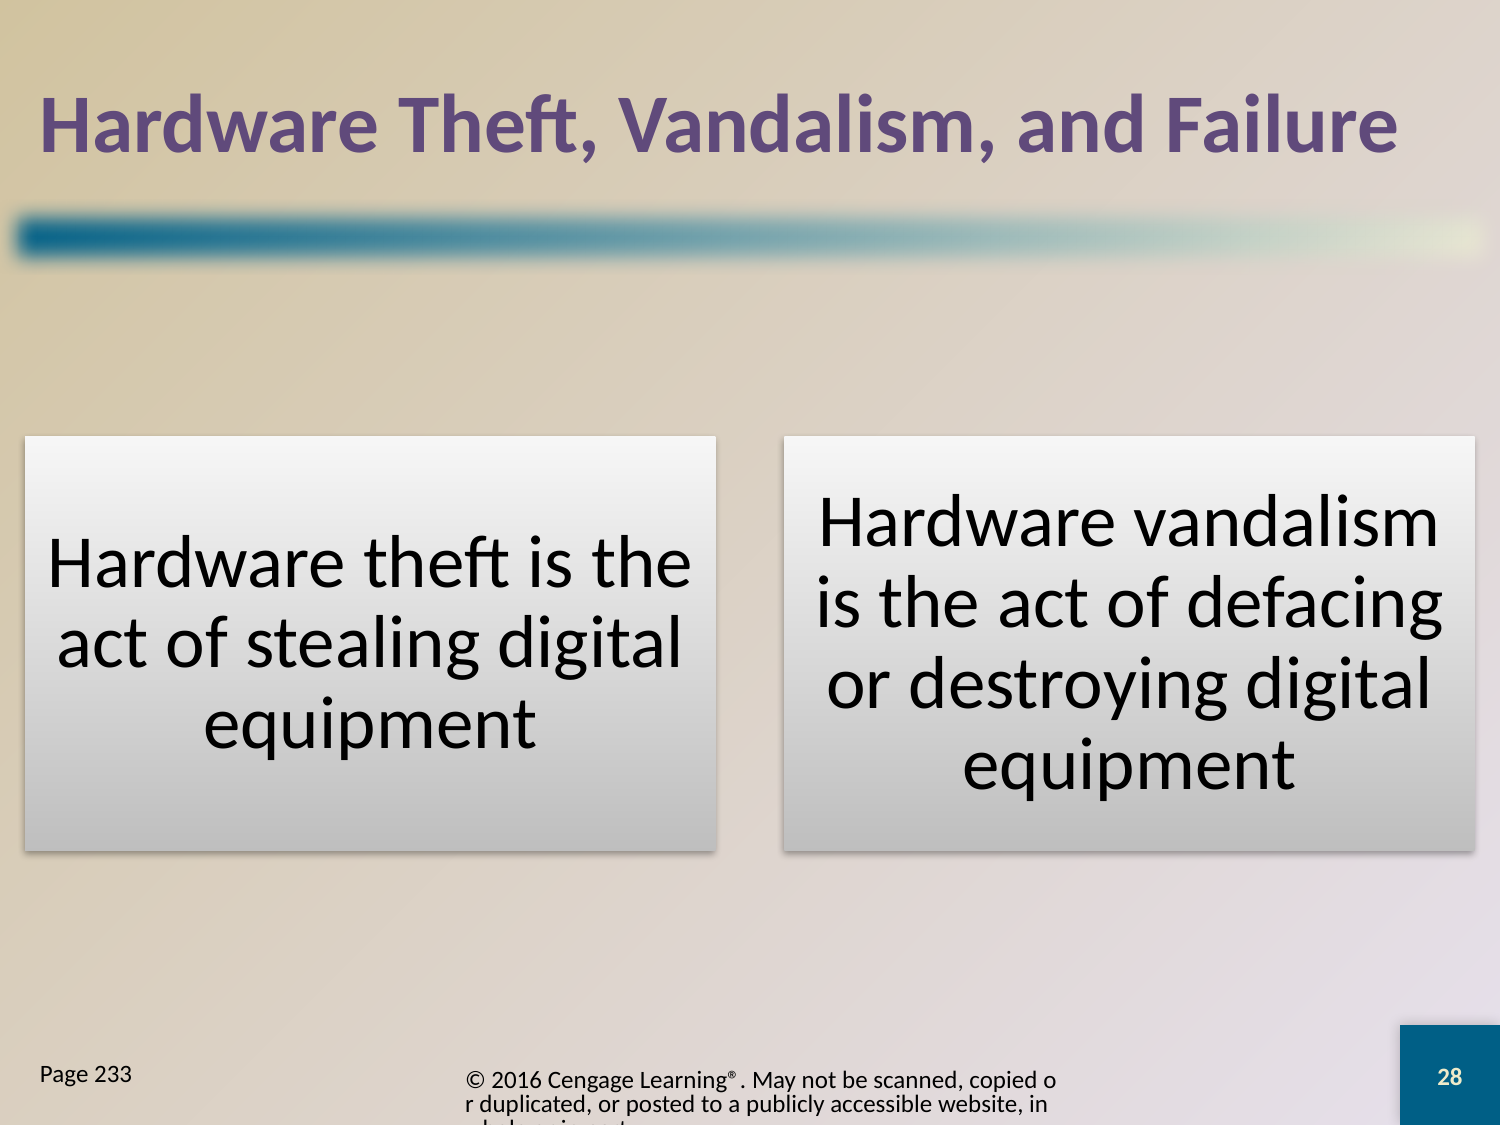

# Hardware Theft, Vandalism, and Failure
Hardware theft is the act of stealing digital equipment
Hardware vandalism is the act of defacing or destroying digital equipment
28
© 2016 Cengage Learning®. May not be scanned, copied or duplicated, or posted to a publicly accessible website, in whole or in part.
Page 233